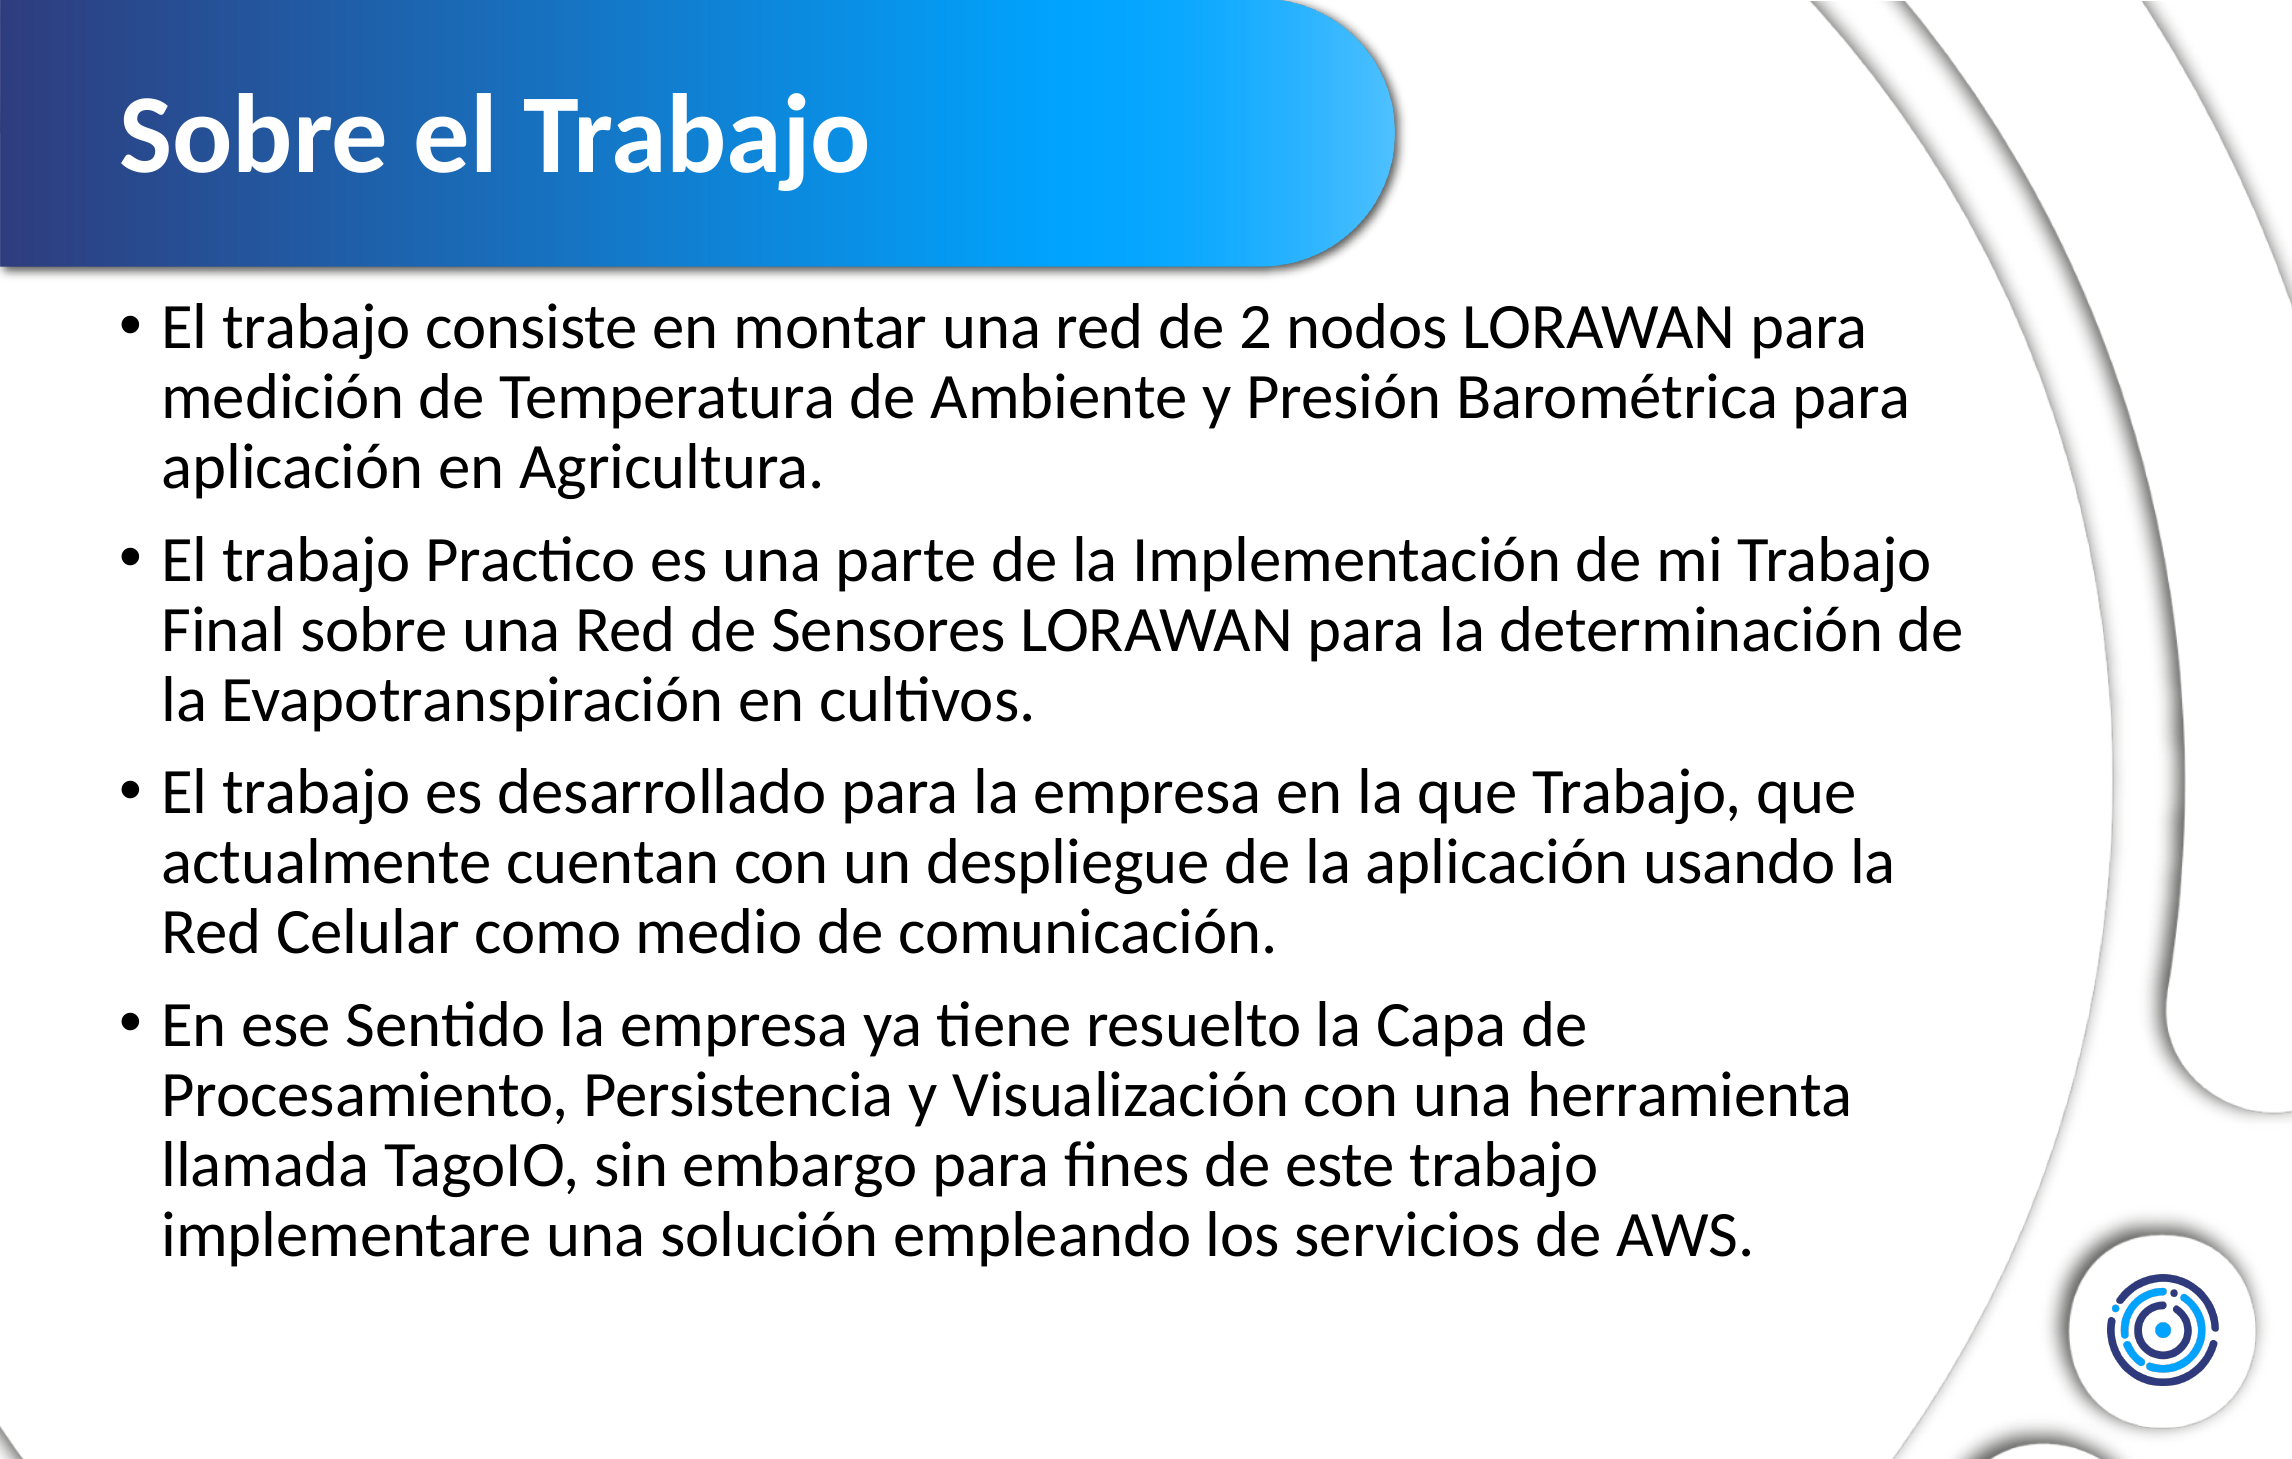

# Sobre el Trabajo
El trabajo consiste en montar una red de 2 nodos LORAWAN para medición de Temperatura de Ambiente y Presión Barométrica para aplicación en Agricultura.
El trabajo Practico es una parte de la Implementación de mi Trabajo Final sobre una Red de Sensores LORAWAN para la determinación de la Evapotranspiración en cultivos.
El trabajo es desarrollado para la empresa en la que Trabajo, que actualmente cuentan con un despliegue de la aplicación usando la Red Celular como medio de comunicación.
En ese Sentido la empresa ya tiene resuelto la Capa de Procesamiento, Persistencia y Visualización con una herramienta llamada TagoIO, sin embargo para fines de este trabajo implementare una solución empleando los servicios de AWS.